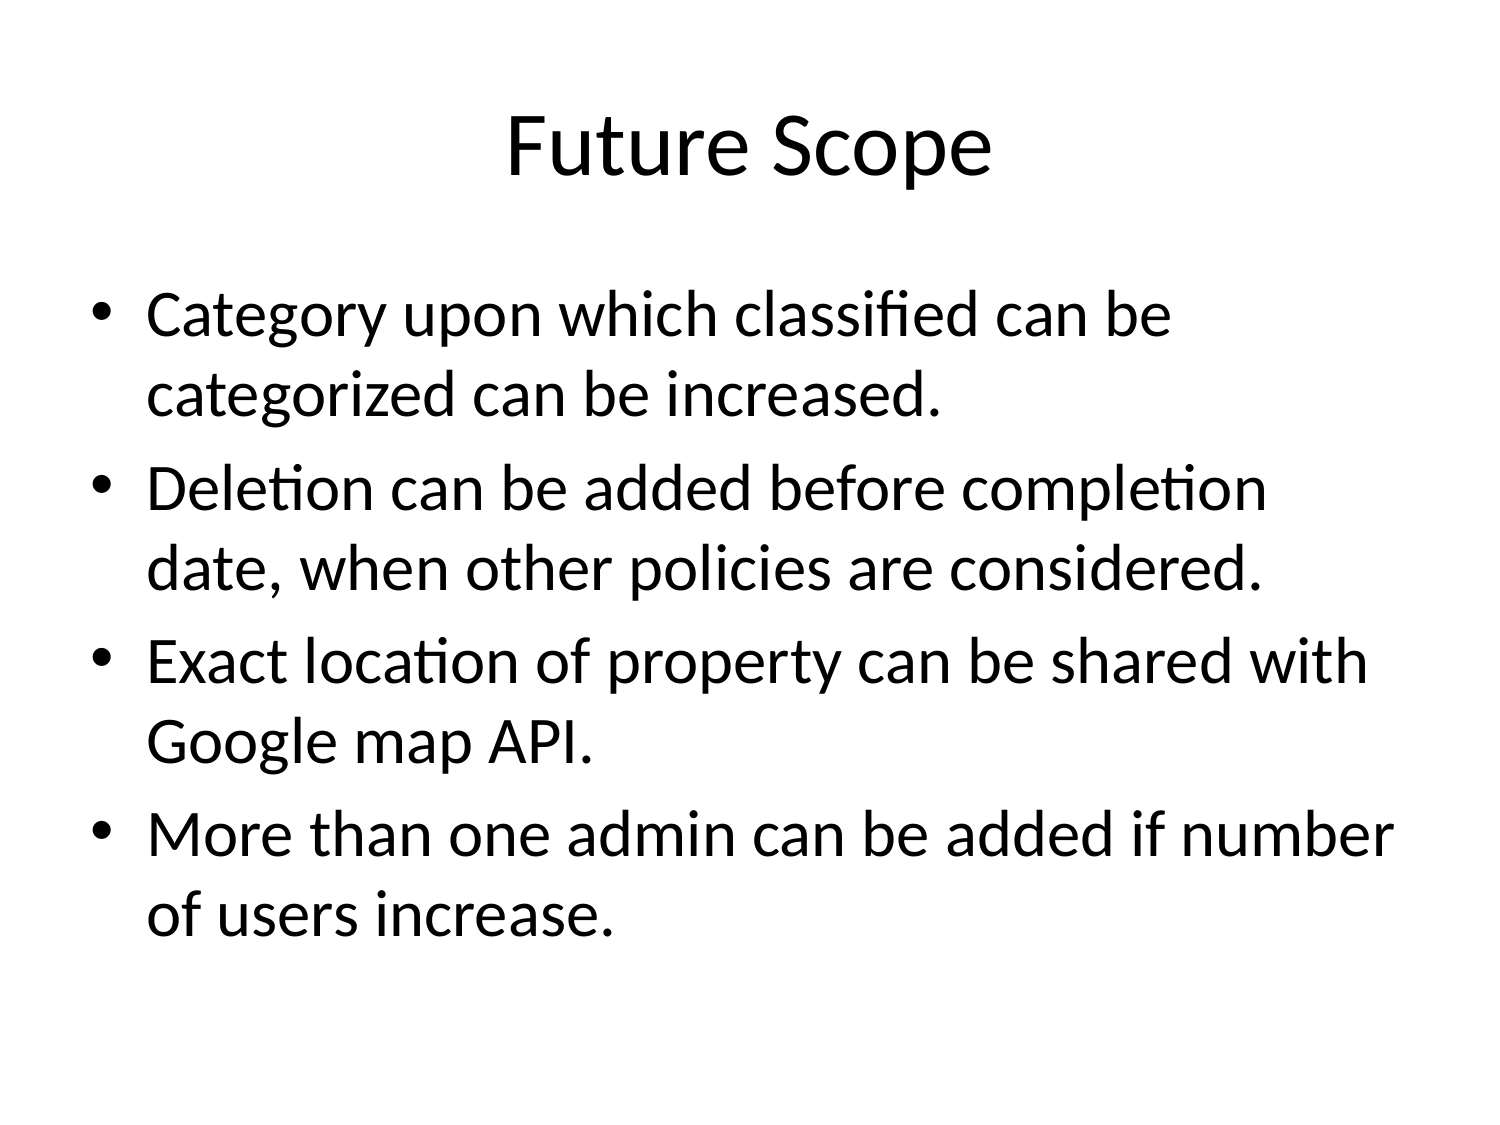

# Future Scope
Category upon which classified can be categorized can be increased.
Deletion can be added before completion date, when other policies are considered.
Exact location of property can be shared with Google map API.
More than one admin can be added if number of users increase.